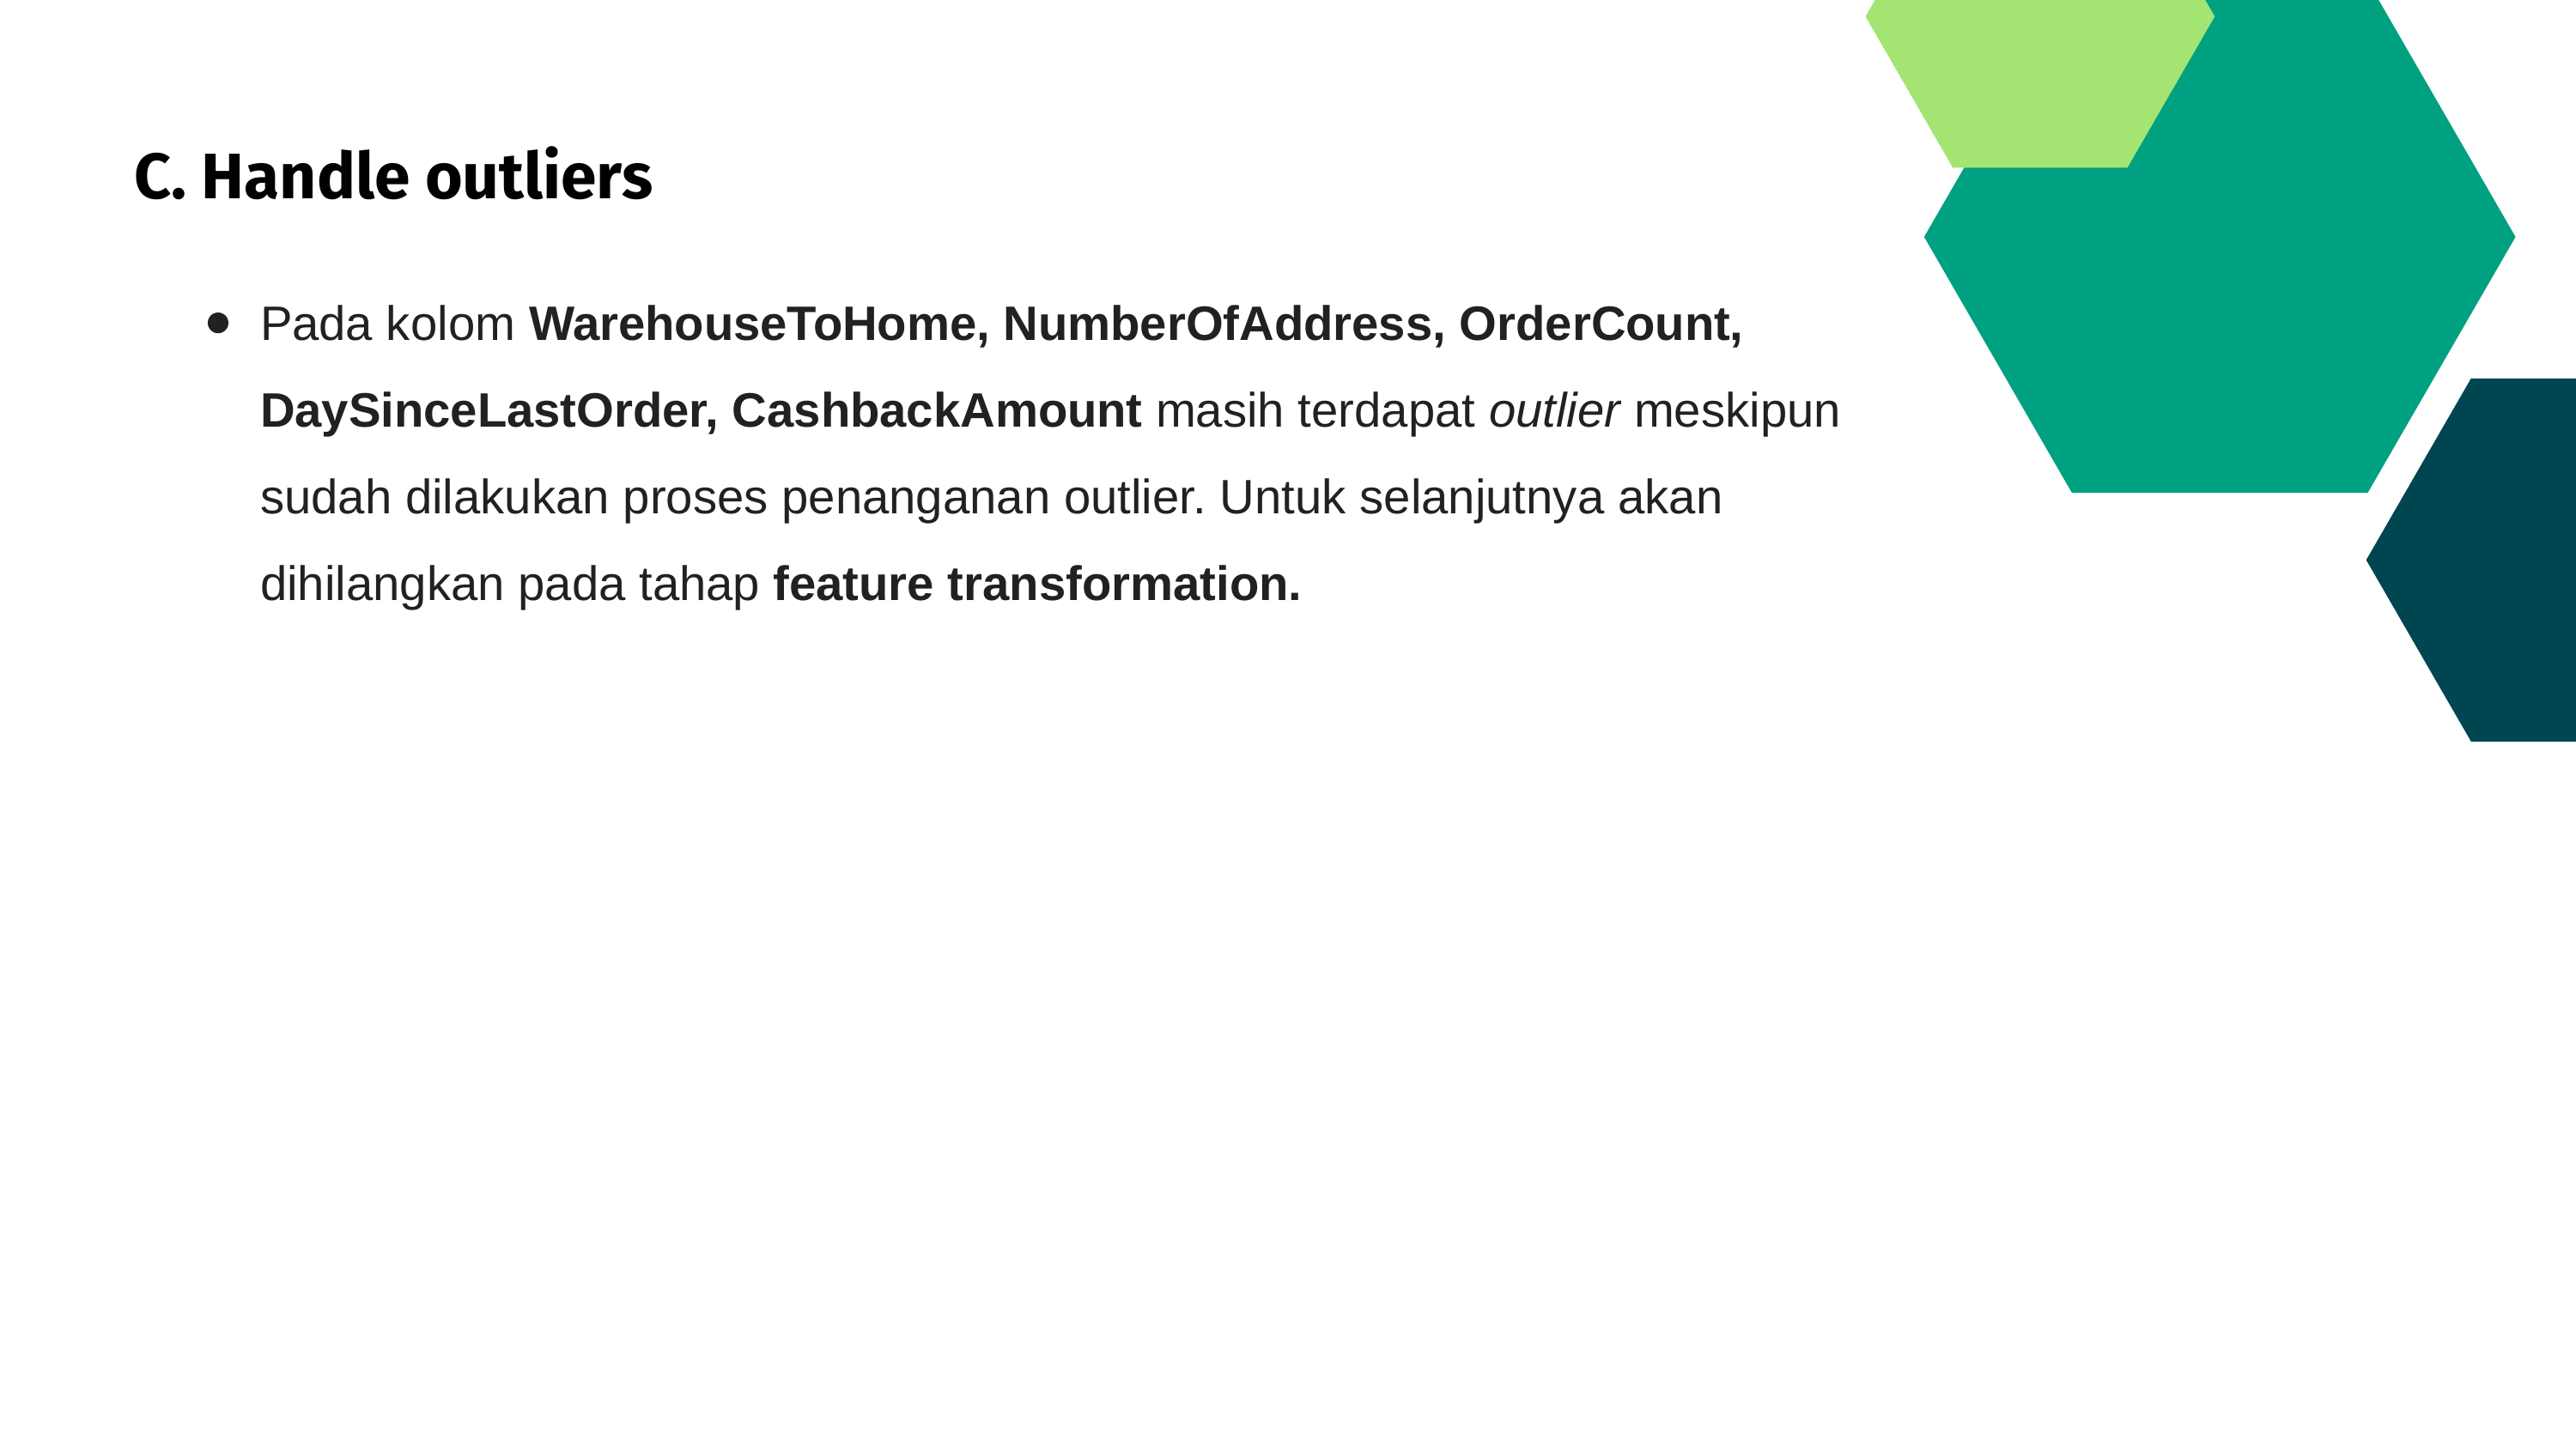

C. Handle outliers
Pada kolom WarehouseToHome, NumberOfAddress, OrderCount, DaySinceLastOrder, CashbackAmount masih terdapat outlier meskipun sudah dilakukan proses penanganan outlier. Untuk selanjutnya akan dihilangkan pada tahap feature transformation.